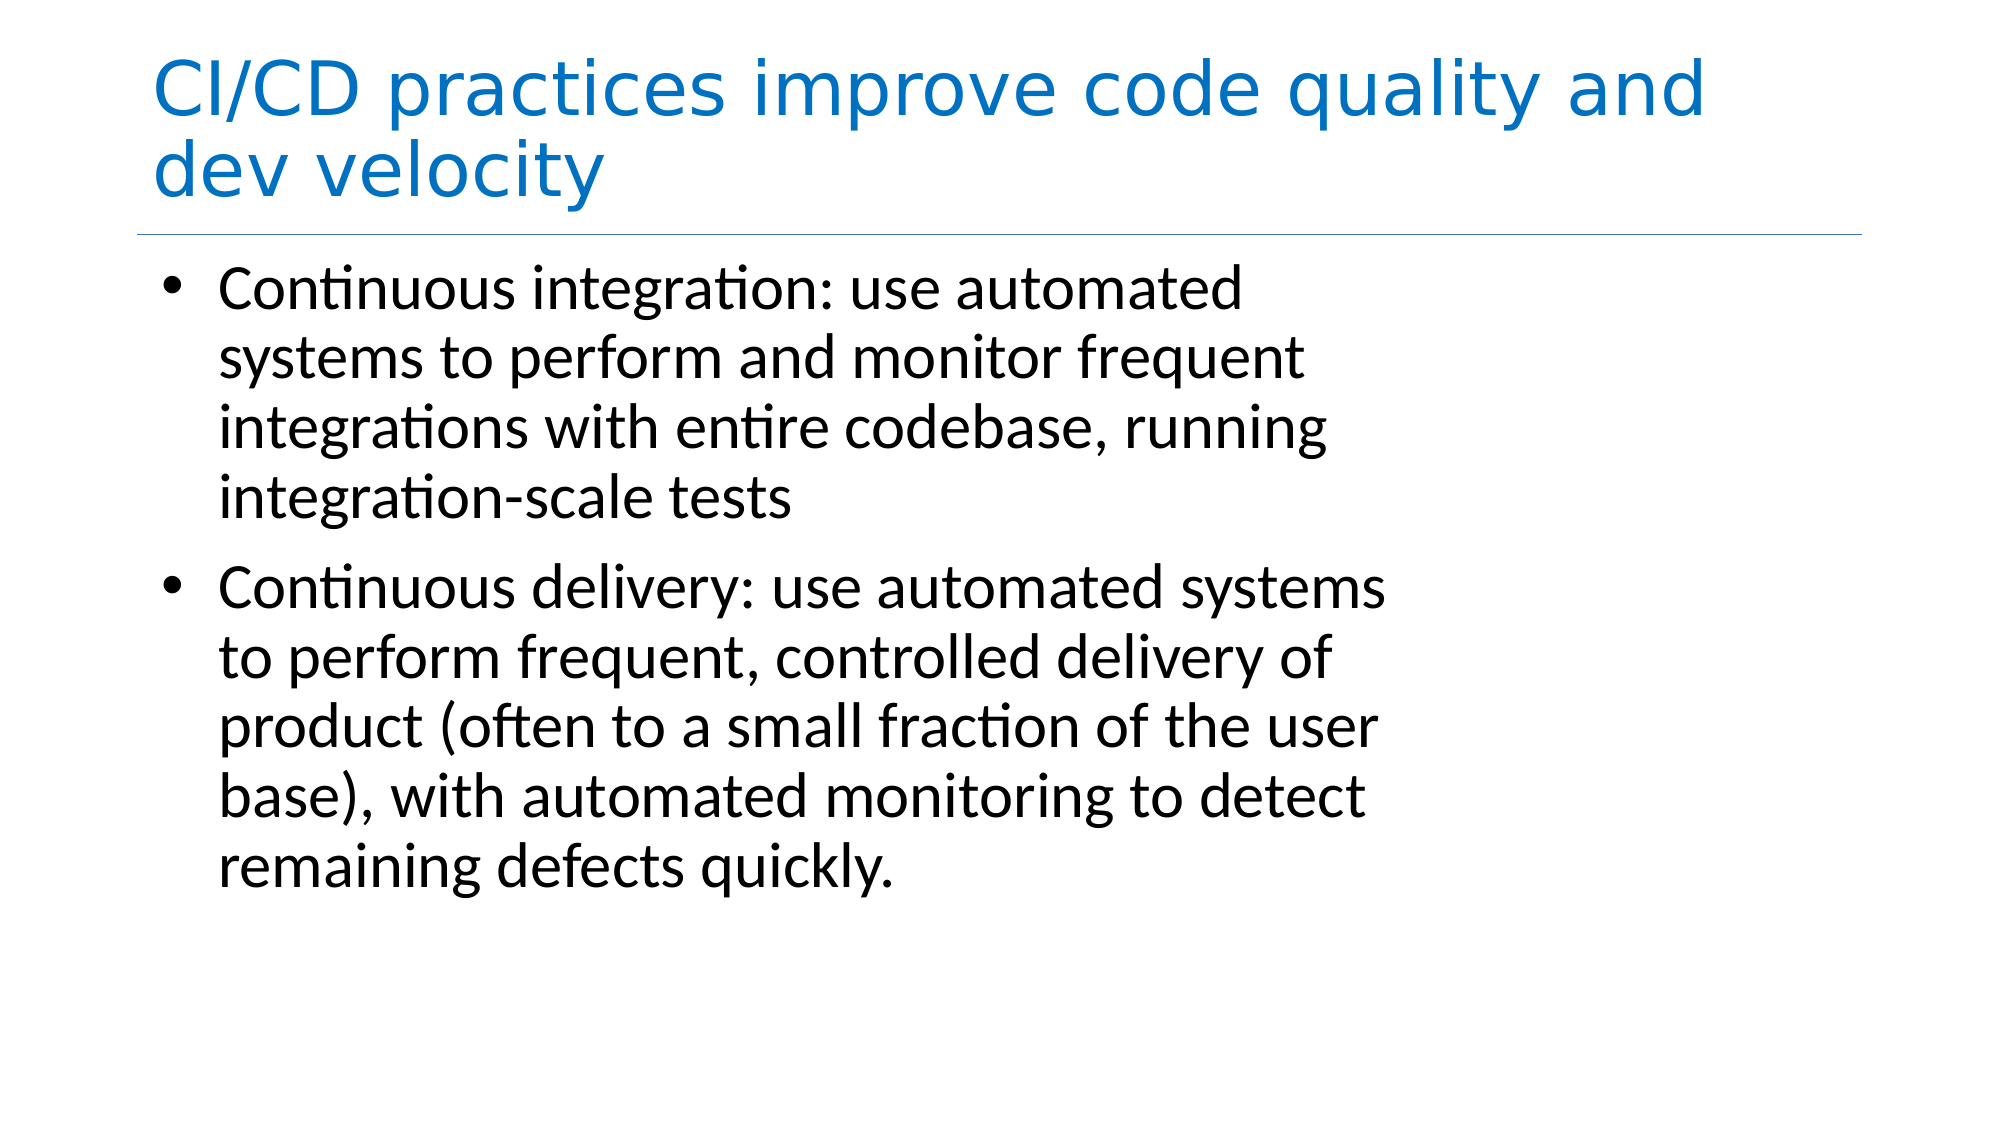

# CI/CD practices improve code quality and dev velocity
Continuous integration: use automated systems to perform and monitor frequent integrations with entire codebase, running integration-scale tests
Continuous delivery: use automated systems to perform frequent, controlled delivery of product (often to a small fraction of the user base), with automated monitoring to detect remaining defects quickly.